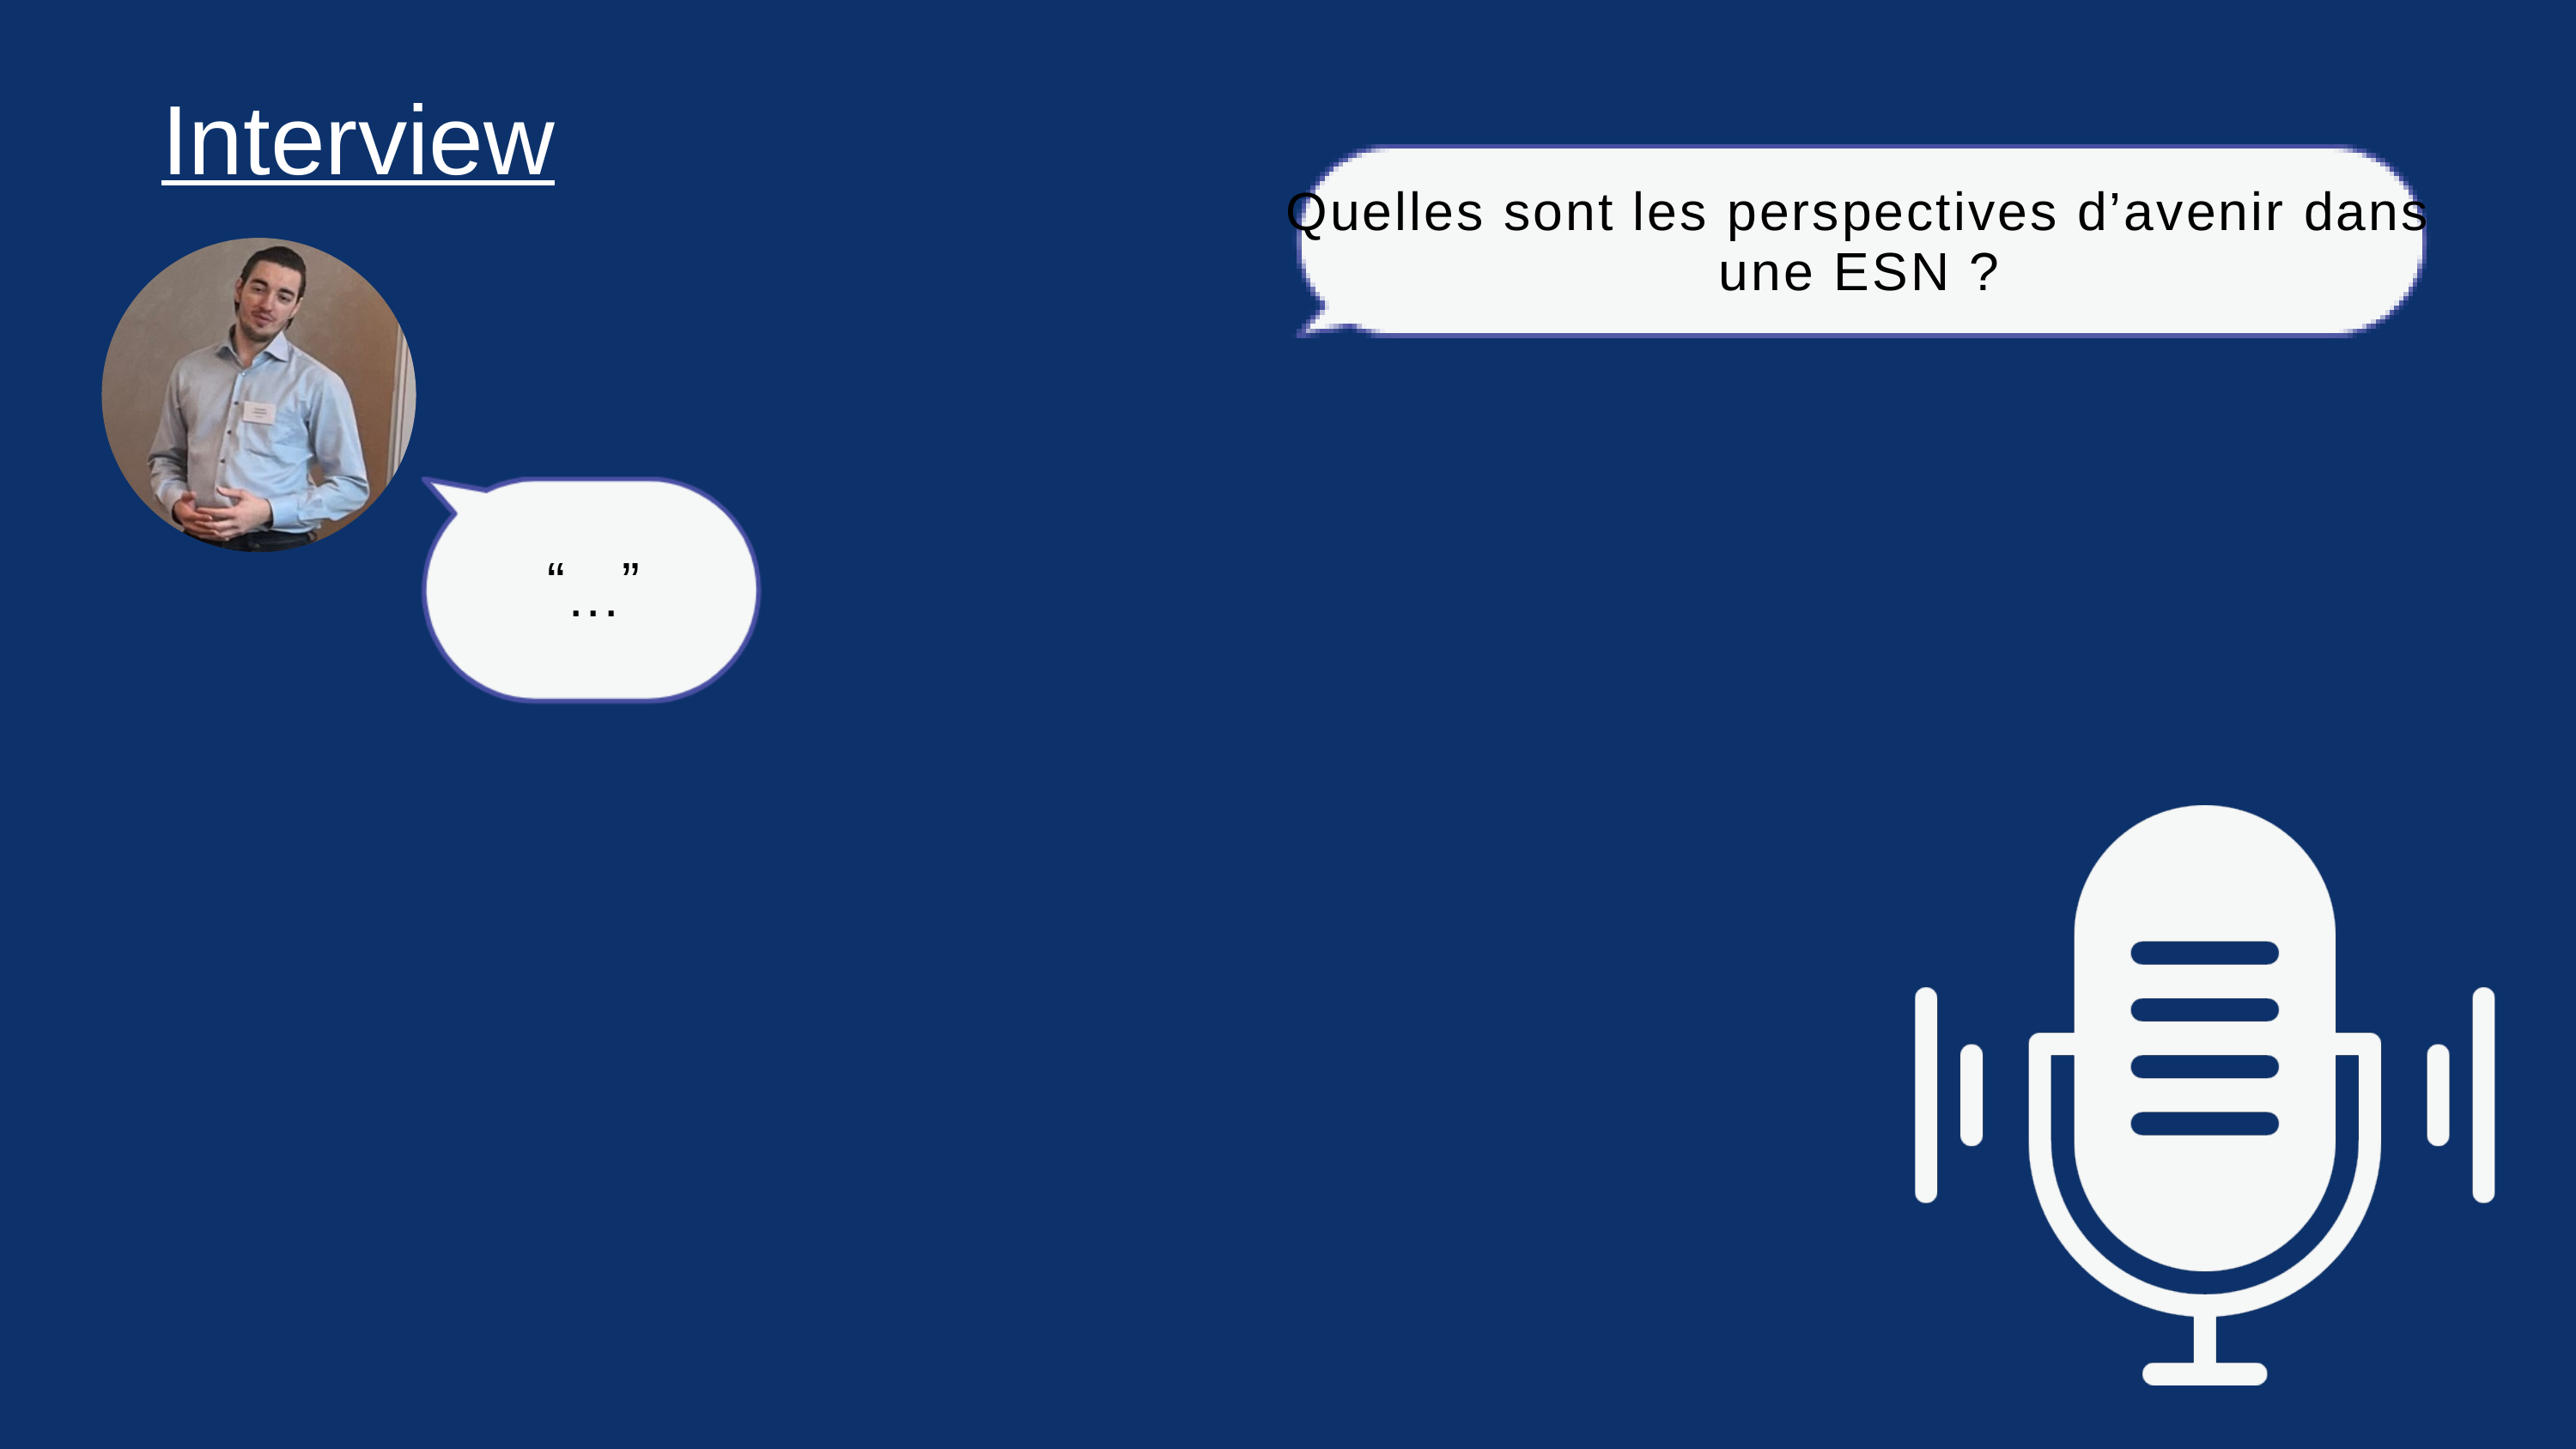

Interview

“  ”
...

Quelles sont les perspectives d’avenir dans une ESN ?